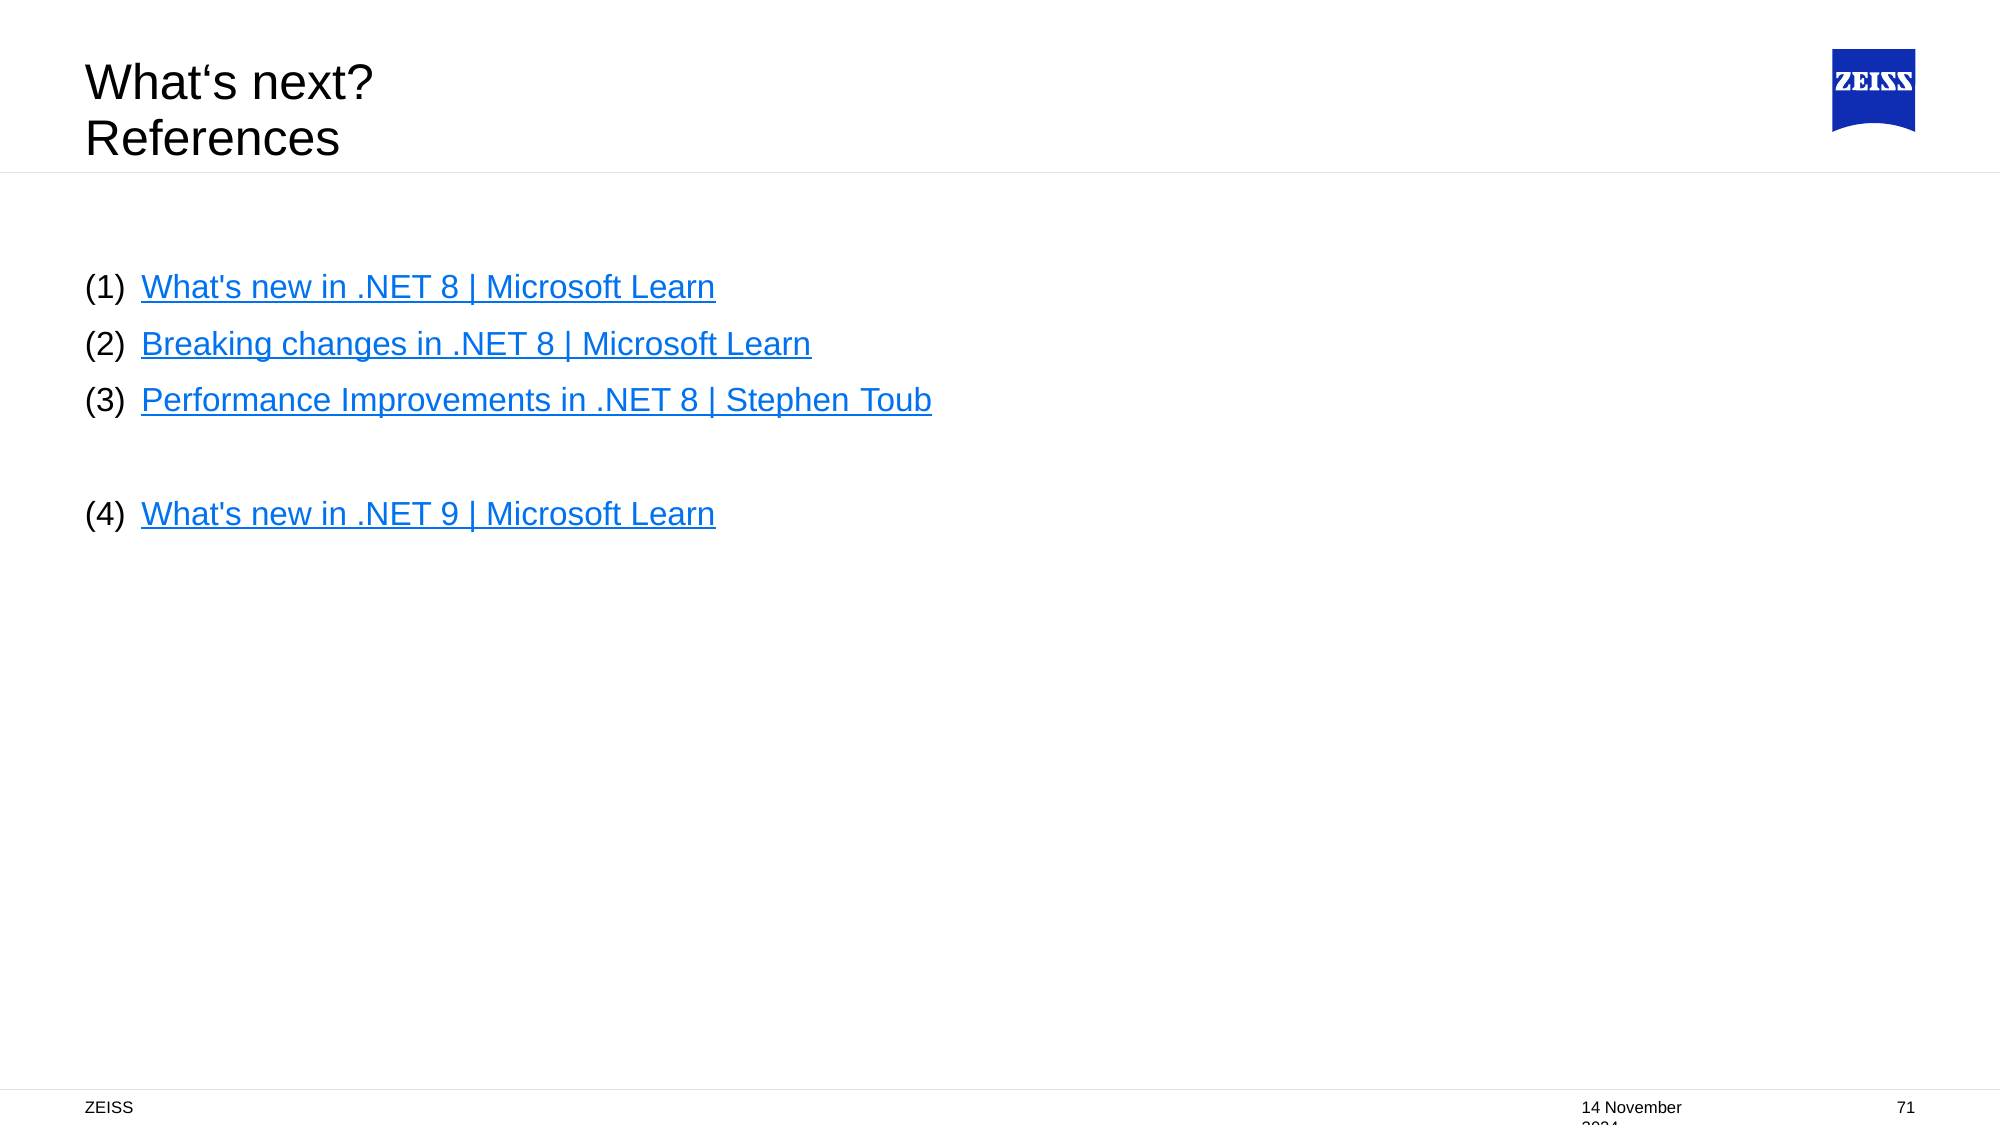

# What‘s next?
References
What's new in .NET 8 | Microsoft Learn
Breaking changes in .NET 8 | Microsoft Learn
Performance Improvements in .NET 8 | Stephen Toub

What's new in .NET 9 | Microsoft Learn
ZEISS
14 November 2024
71